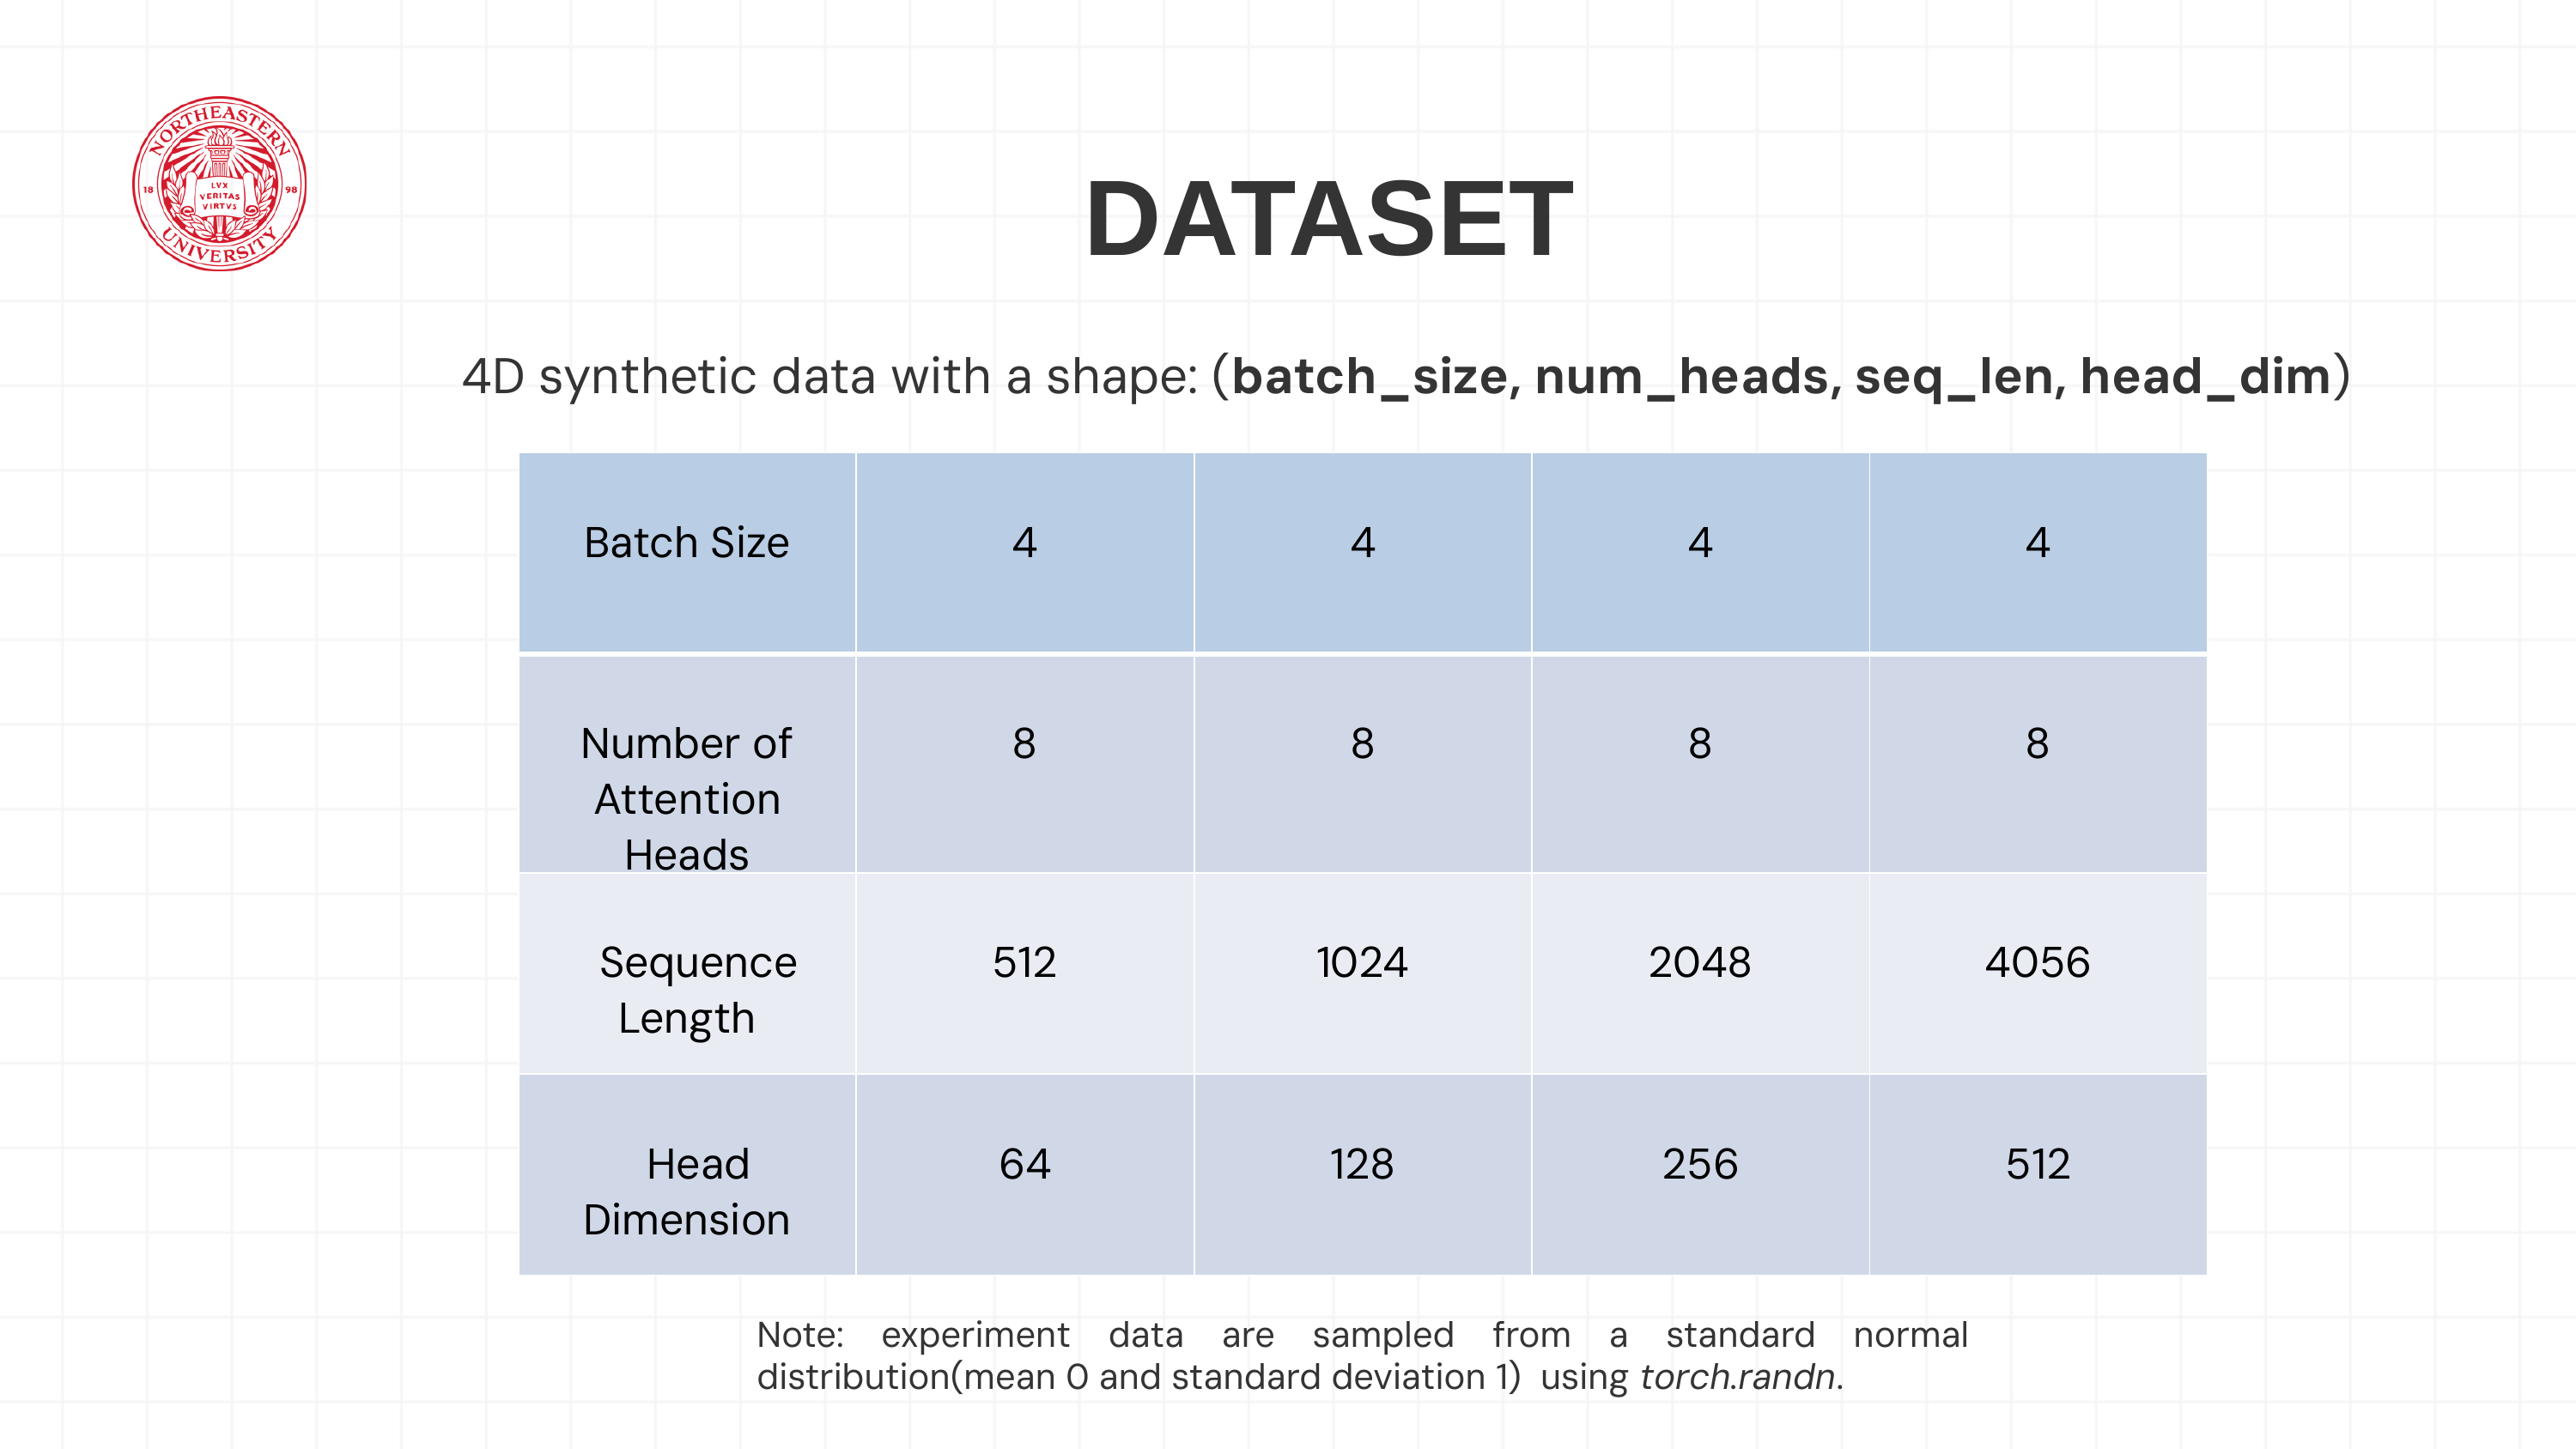

DATASET
4D synthetic data with a shape: (batch_size, num_heads, seq_len, head_dim)
| Batch Size | 4 | 4 | 4 | 4 |
| --- | --- | --- | --- | --- |
| Number of Attention Heads | 8 | 8 | 8 | 8 |
| Sequence Length | 512 | 1024 | 2048 | 4056 |
| Head Dimension | 64 | 128 | 256 | 512 |
Note: experiment data are sampled from a standard normal distribution(mean 0 and standard deviation 1)  using torch.randn.